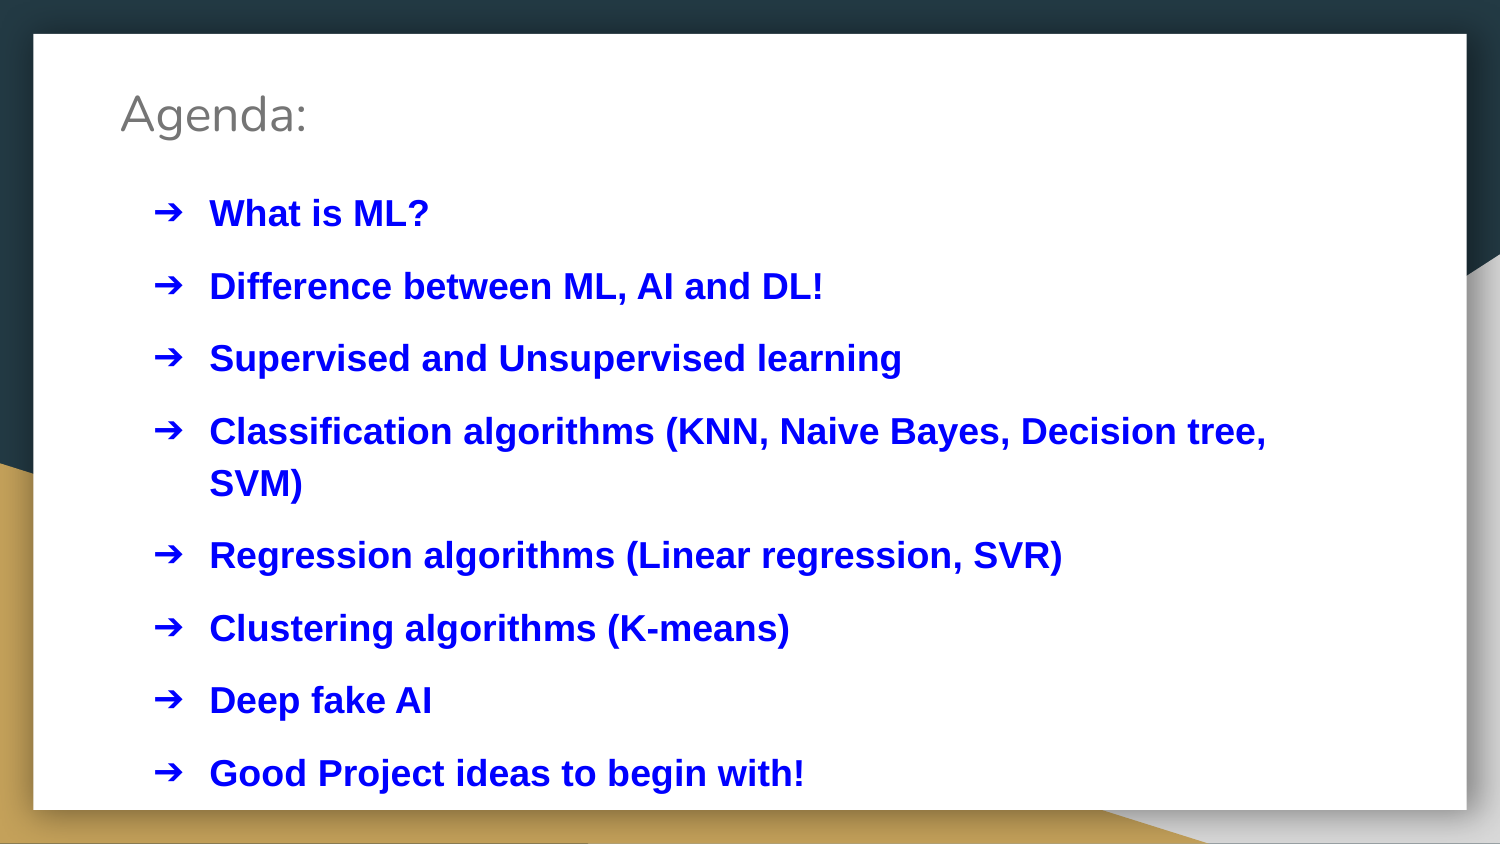

# Agenda:

What is ML?
Difference between ML, AI and DL!
Supervised and Unsupervised learning
Classification algorithms (KNN, Naive Bayes, Decision tree, SVM)
Regression algorithms (Linear regression, SVR)
Clustering algorithms (K-means)
Deep fake AI
Good Project ideas to begin with!